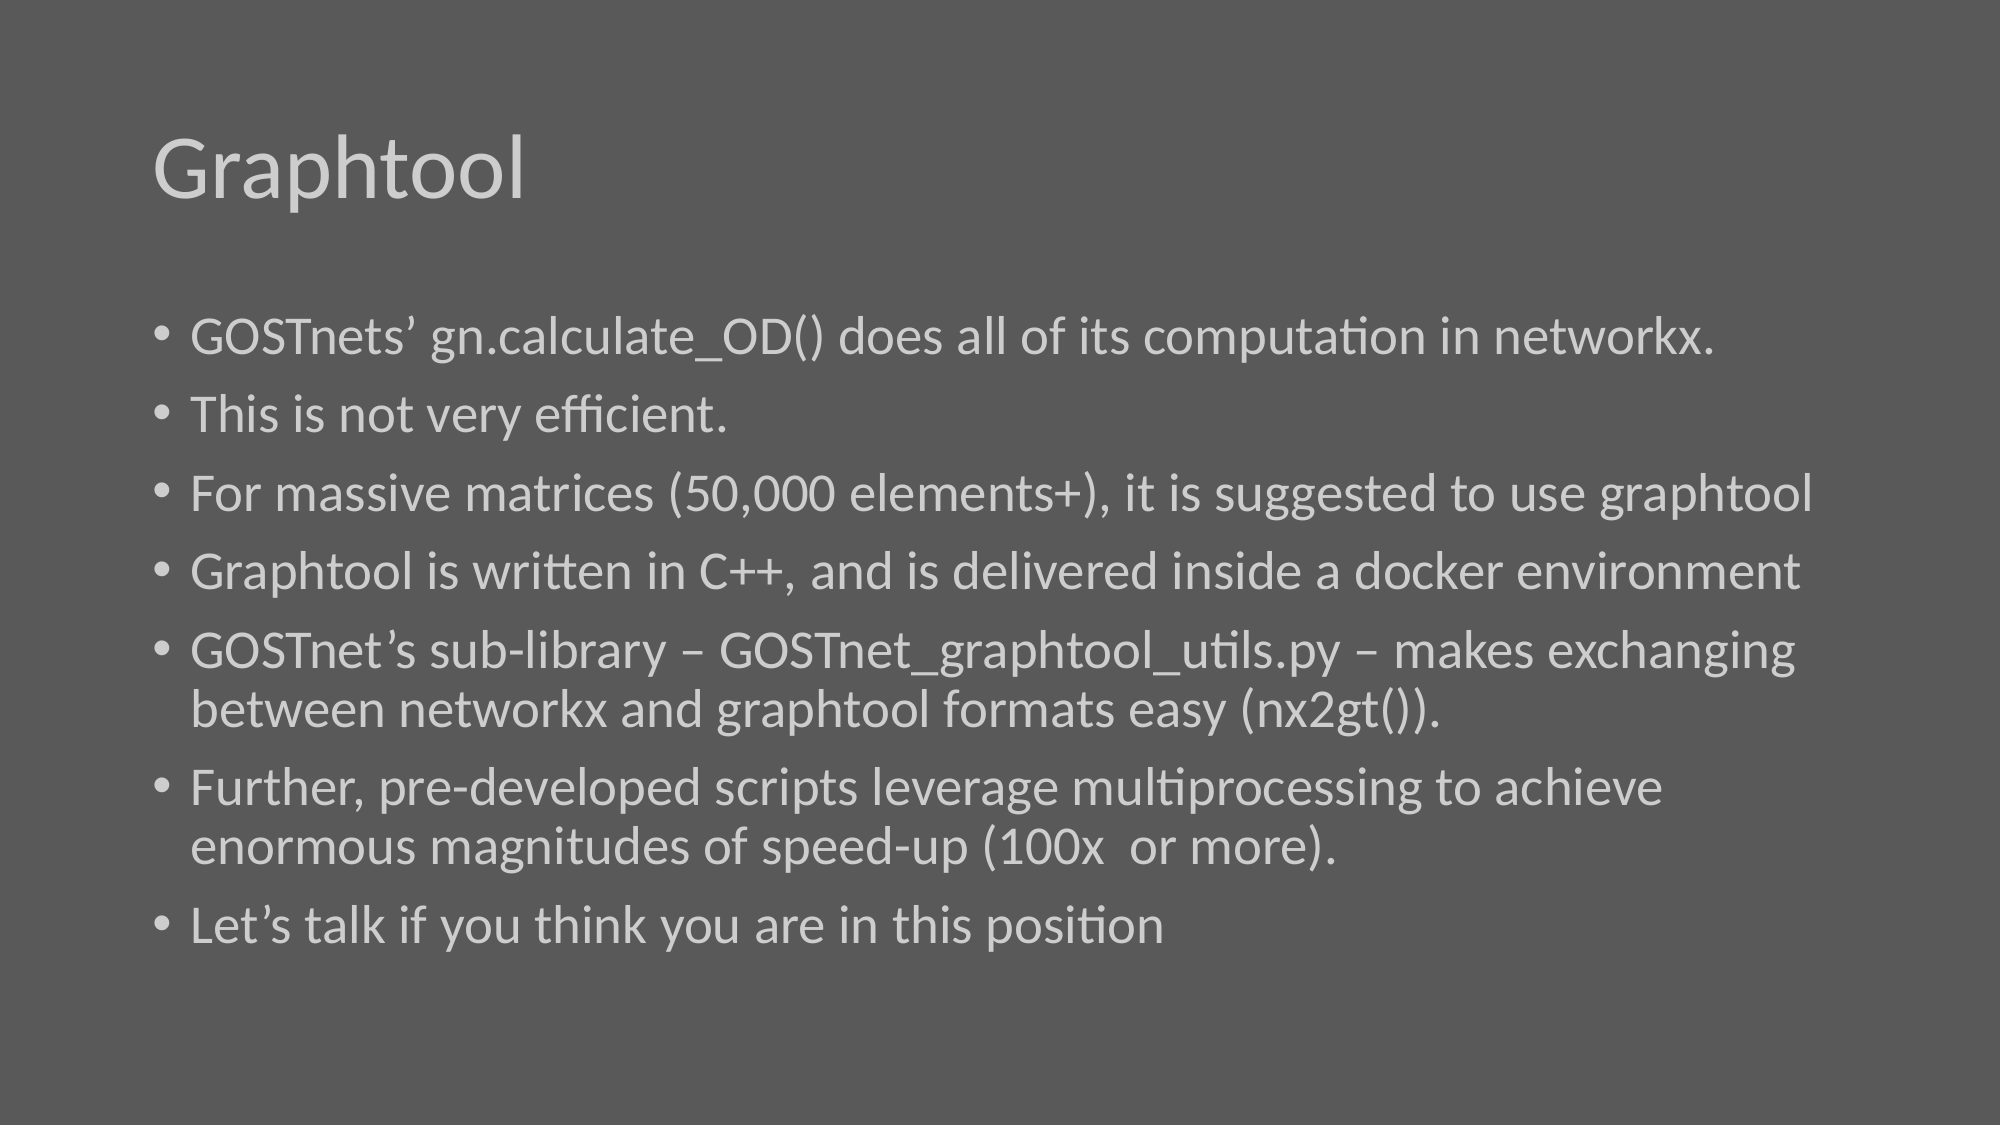

# Graphtool
GOSTnets’ gn.calculate_OD() does all of its computation in networkx.
This is not very efficient.
For massive matrices (50,000 elements+), it is suggested to use graphtool
Graphtool is written in C++, and is delivered inside a docker environment
GOSTnet’s sub-library – GOSTnet_graphtool_utils.py – makes exchanging between networkx and graphtool formats easy (nx2gt()).
Further, pre-developed scripts leverage multiprocessing to achieve enormous magnitudes of speed-up (100x  or more).
Let’s talk if you think you are in this position